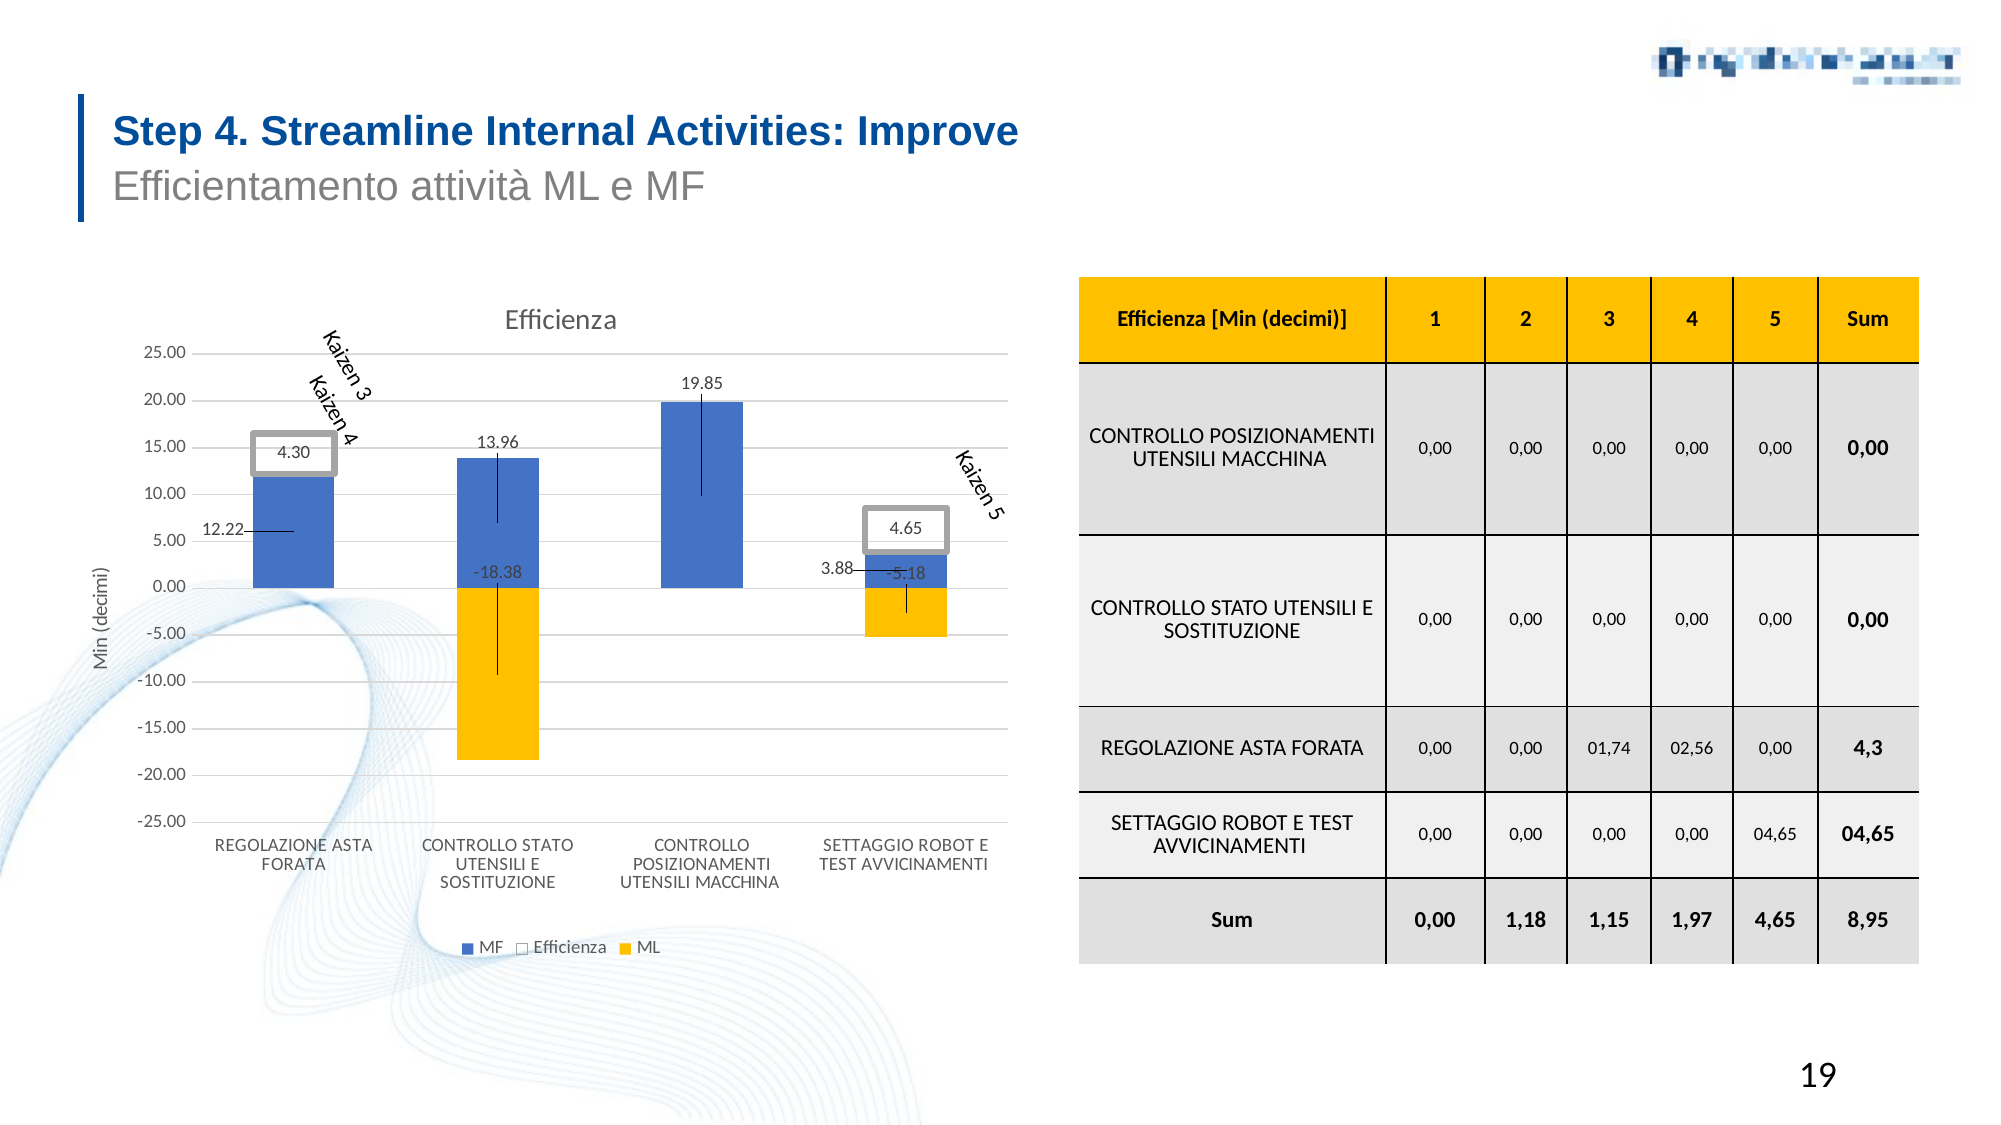

Step 4. Streamline Internal Activities: Improve
Efficientamento attività ML e MF
| Efficienza [Min (decimi)] | 1 | 2 | 3 | 4 | 5 | Sum |
| --- | --- | --- | --- | --- | --- | --- |
| CONTROLLO POSIZIONAMENTI UTENSILI MACCHINA | 0,00 | 0,00 | 0,00 | 0,00 | 0,00 | 0,00 |
| CONTROLLO STATO UTENSILI E SOSTITUZIONE | 0,00 | 0,00 | 0,00 | 0,00 | 0,00 | 0,00 |
| REGOLAZIONE ASTA FORATA | 0,00 | 0,00 | 01,74 | 02,56 | 0,00 | 4,3 |
| SETTAGGIO ROBOT E TEST AVVICINAMENTI | 0,00 | 0,00 | 0,00 | 0,00 | 04,65 | 04,65 |
| Sum | 0,00 | 1,18 | 1,15 | 1,97 | 4,65 | 8,95 |

### Chart: Efficienza

| Category | MF | Efficienza | ML |
|---|---|---|---|
| REGOLAZIONE ASTA FORATA | 12.22 | 4.3 | 0.0 |
| CONTROLLO STATO UTENSILI E SOSTITUZIONE | 13.96 | 0.0 | -18.38 |
| CONTROLLO POSIZIONAMENTI UTENSILI MACCHINA  | 19.85 | None | 0.0 |
| SETTAGGIO ROBOT E TEST AVVICINAMENTI  | 3.8833333333333293 | 4.65 | -5.18333333333333 |
Kaizen 3
Kaizen 4
Kaizen 5
19